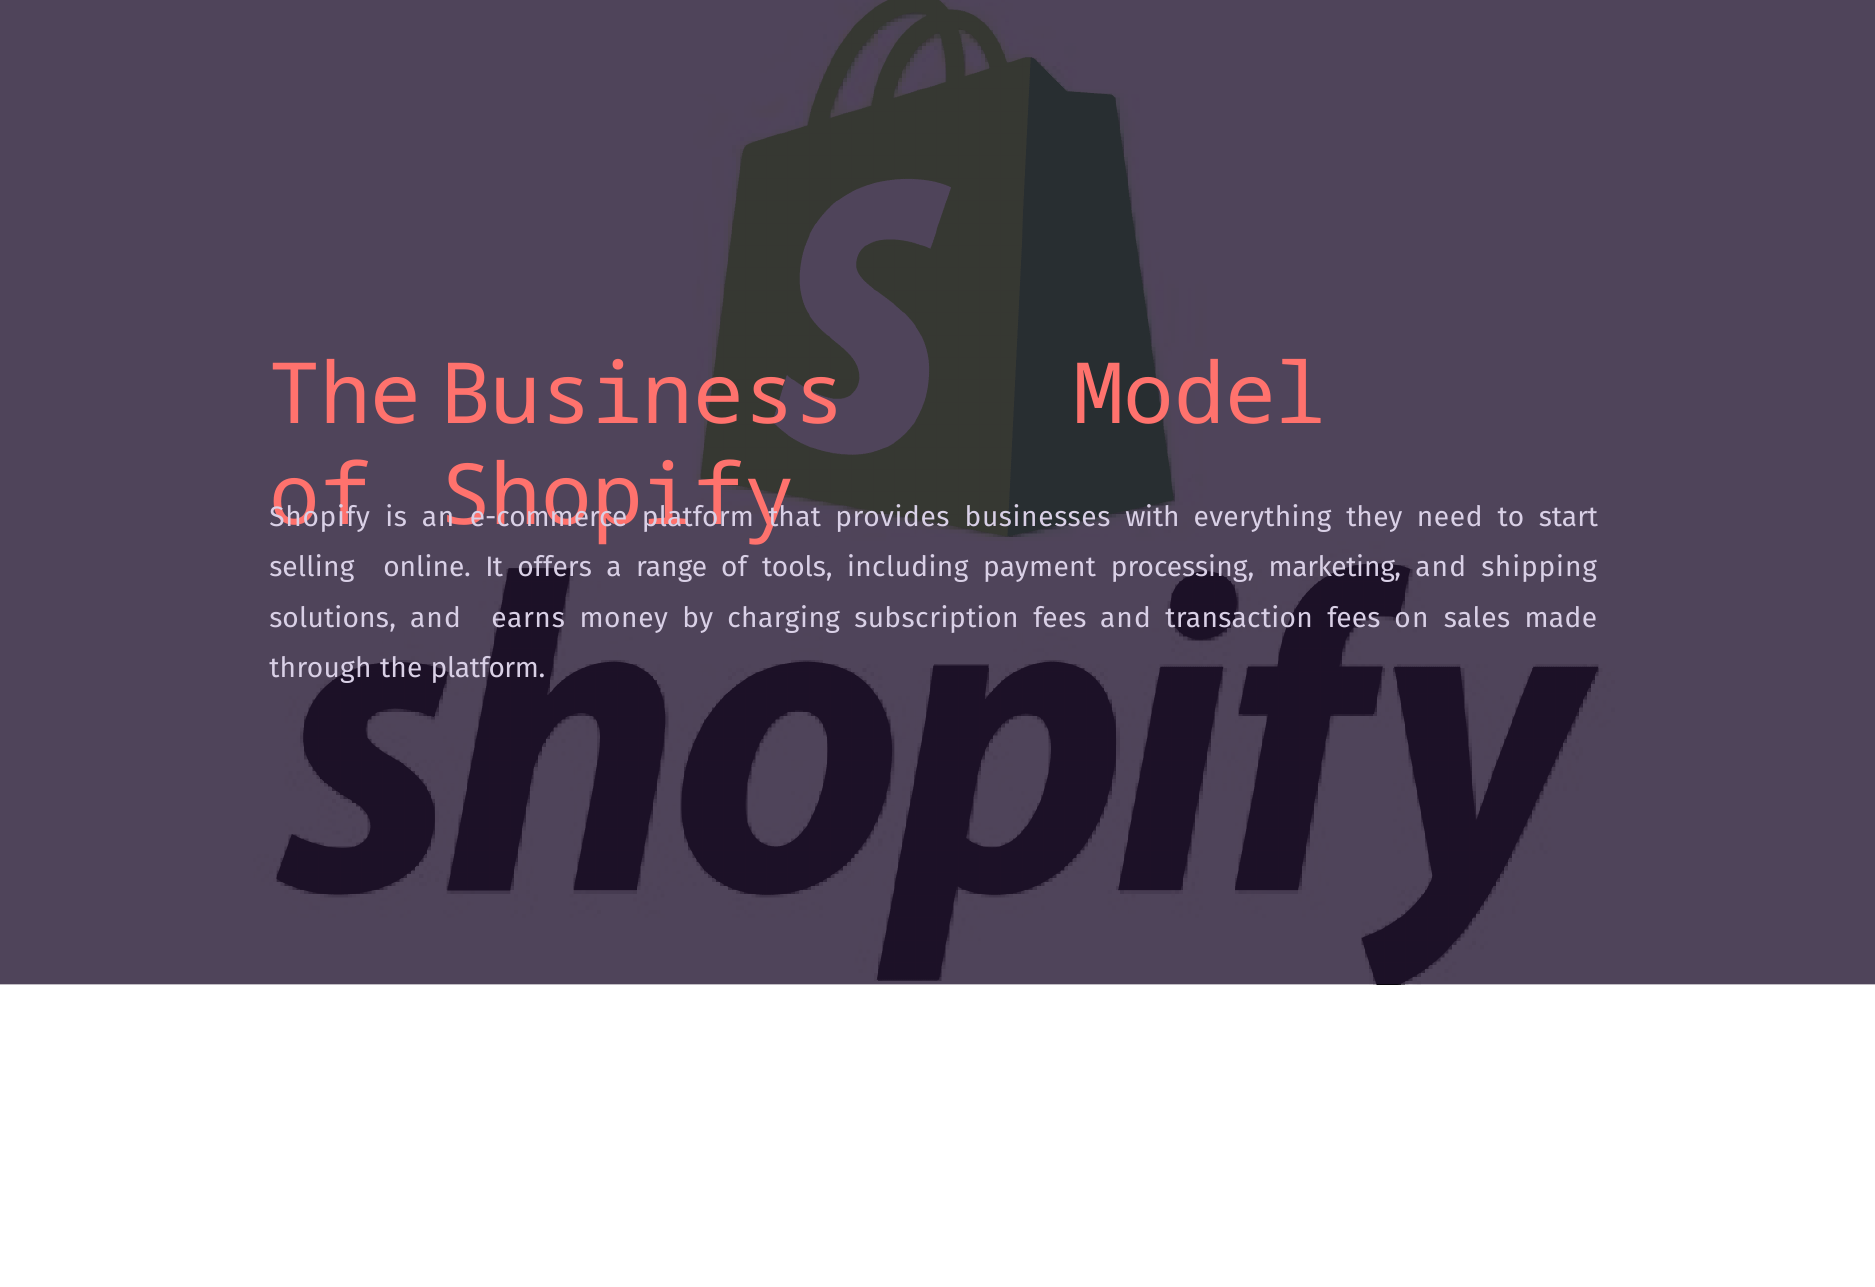

The	Business	Model	of	Shopify
Shopify is an e-commerce platform that provides businesses with everything they need to start selling  online. It offers a range of tools, including payment processing, marketing, and shipping solutions, and  earns money by charging subscription fees and transaction fees on sales made through the platform.